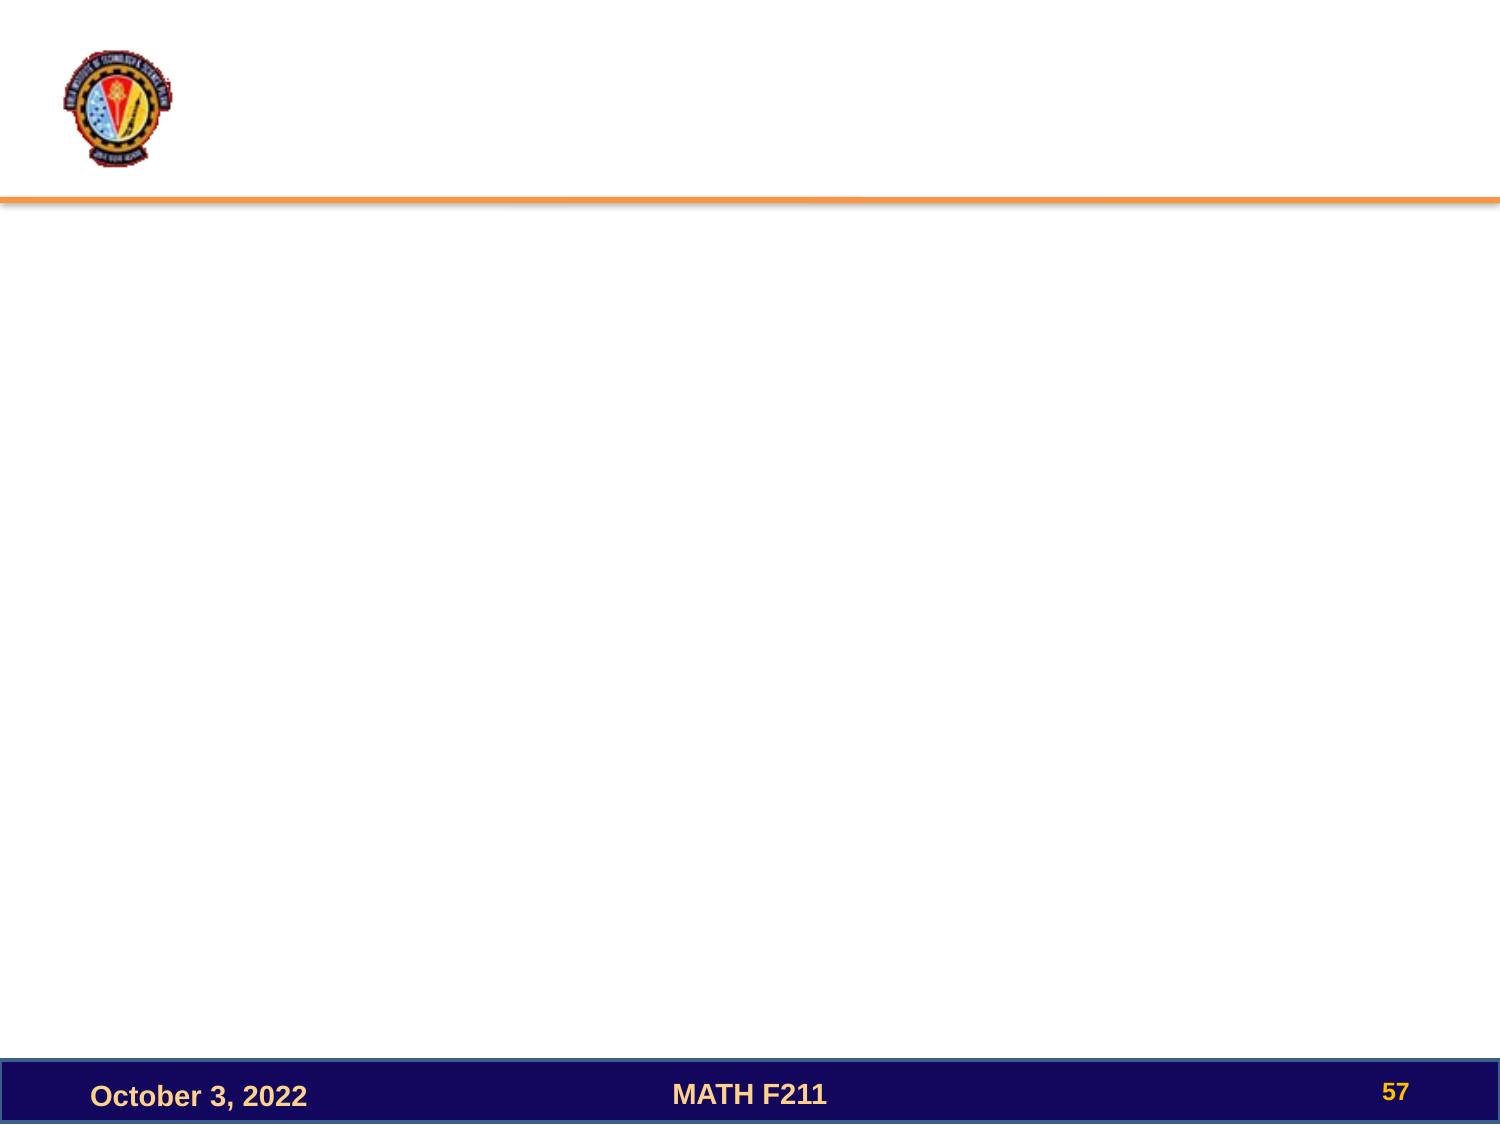

#

57
MATH F211
October 3, 2022